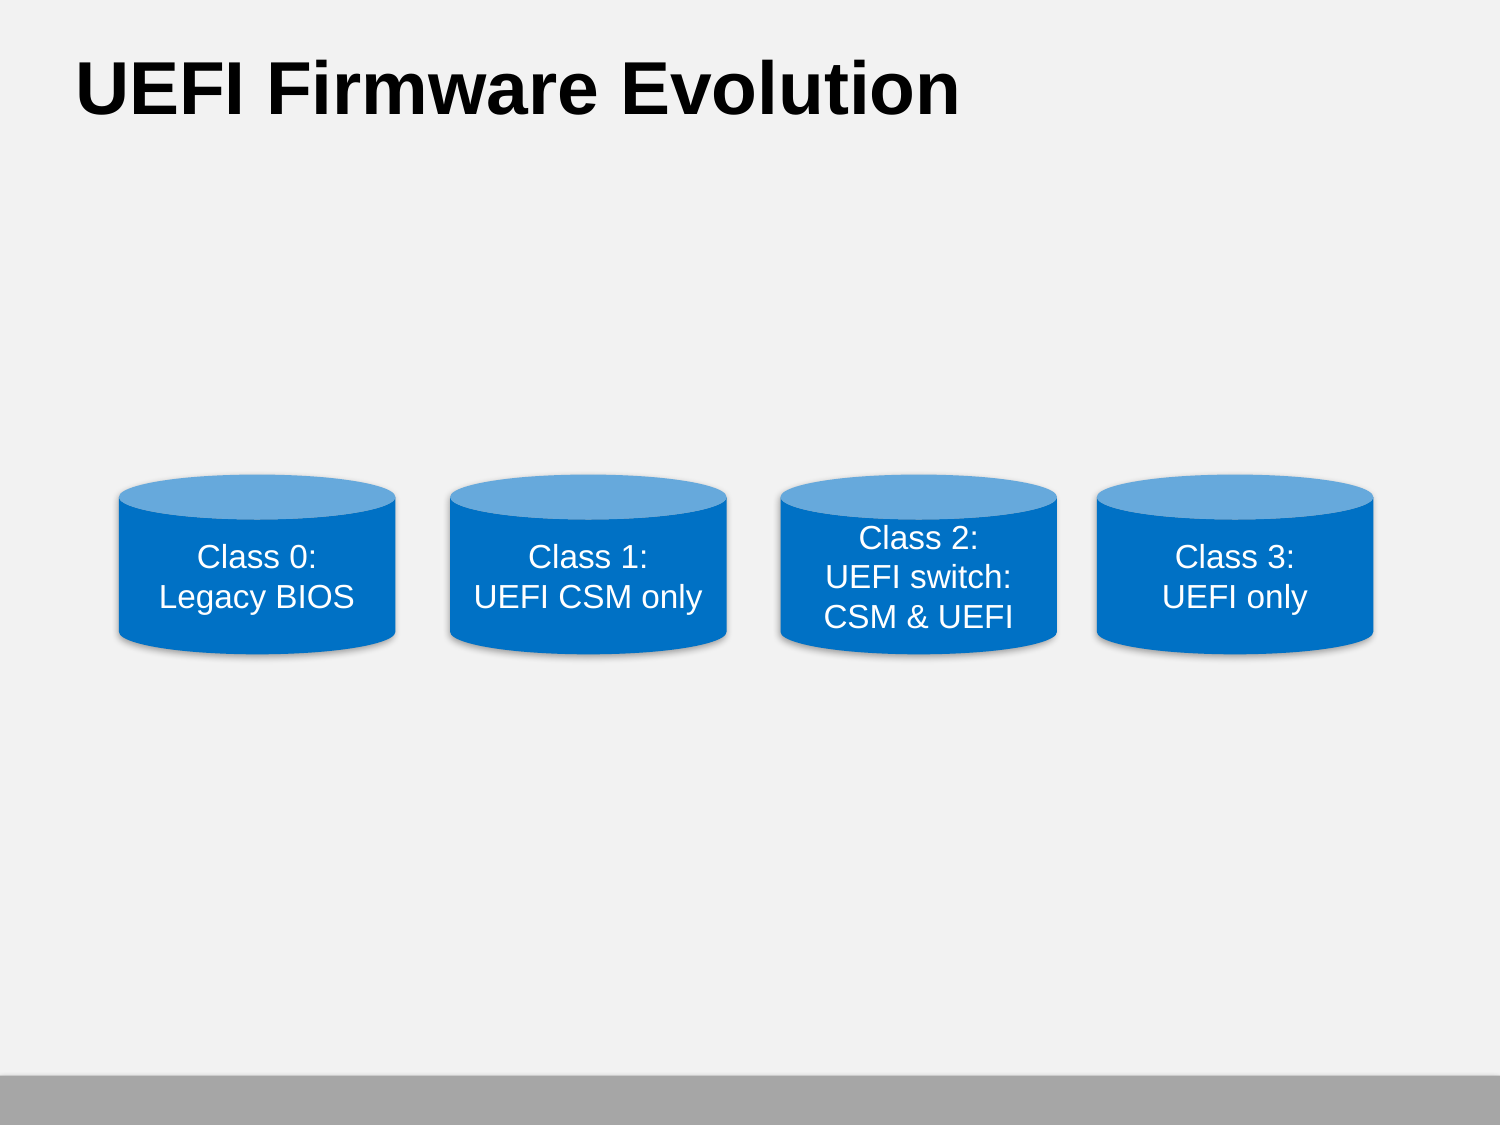

# UEFI Firmware Evolution
Class 3:
UEFI only
Class 1:
UEFI CSM only
Class 0:
Legacy BIOS
Class 2:
UEFI switch:
CSM & UEFI